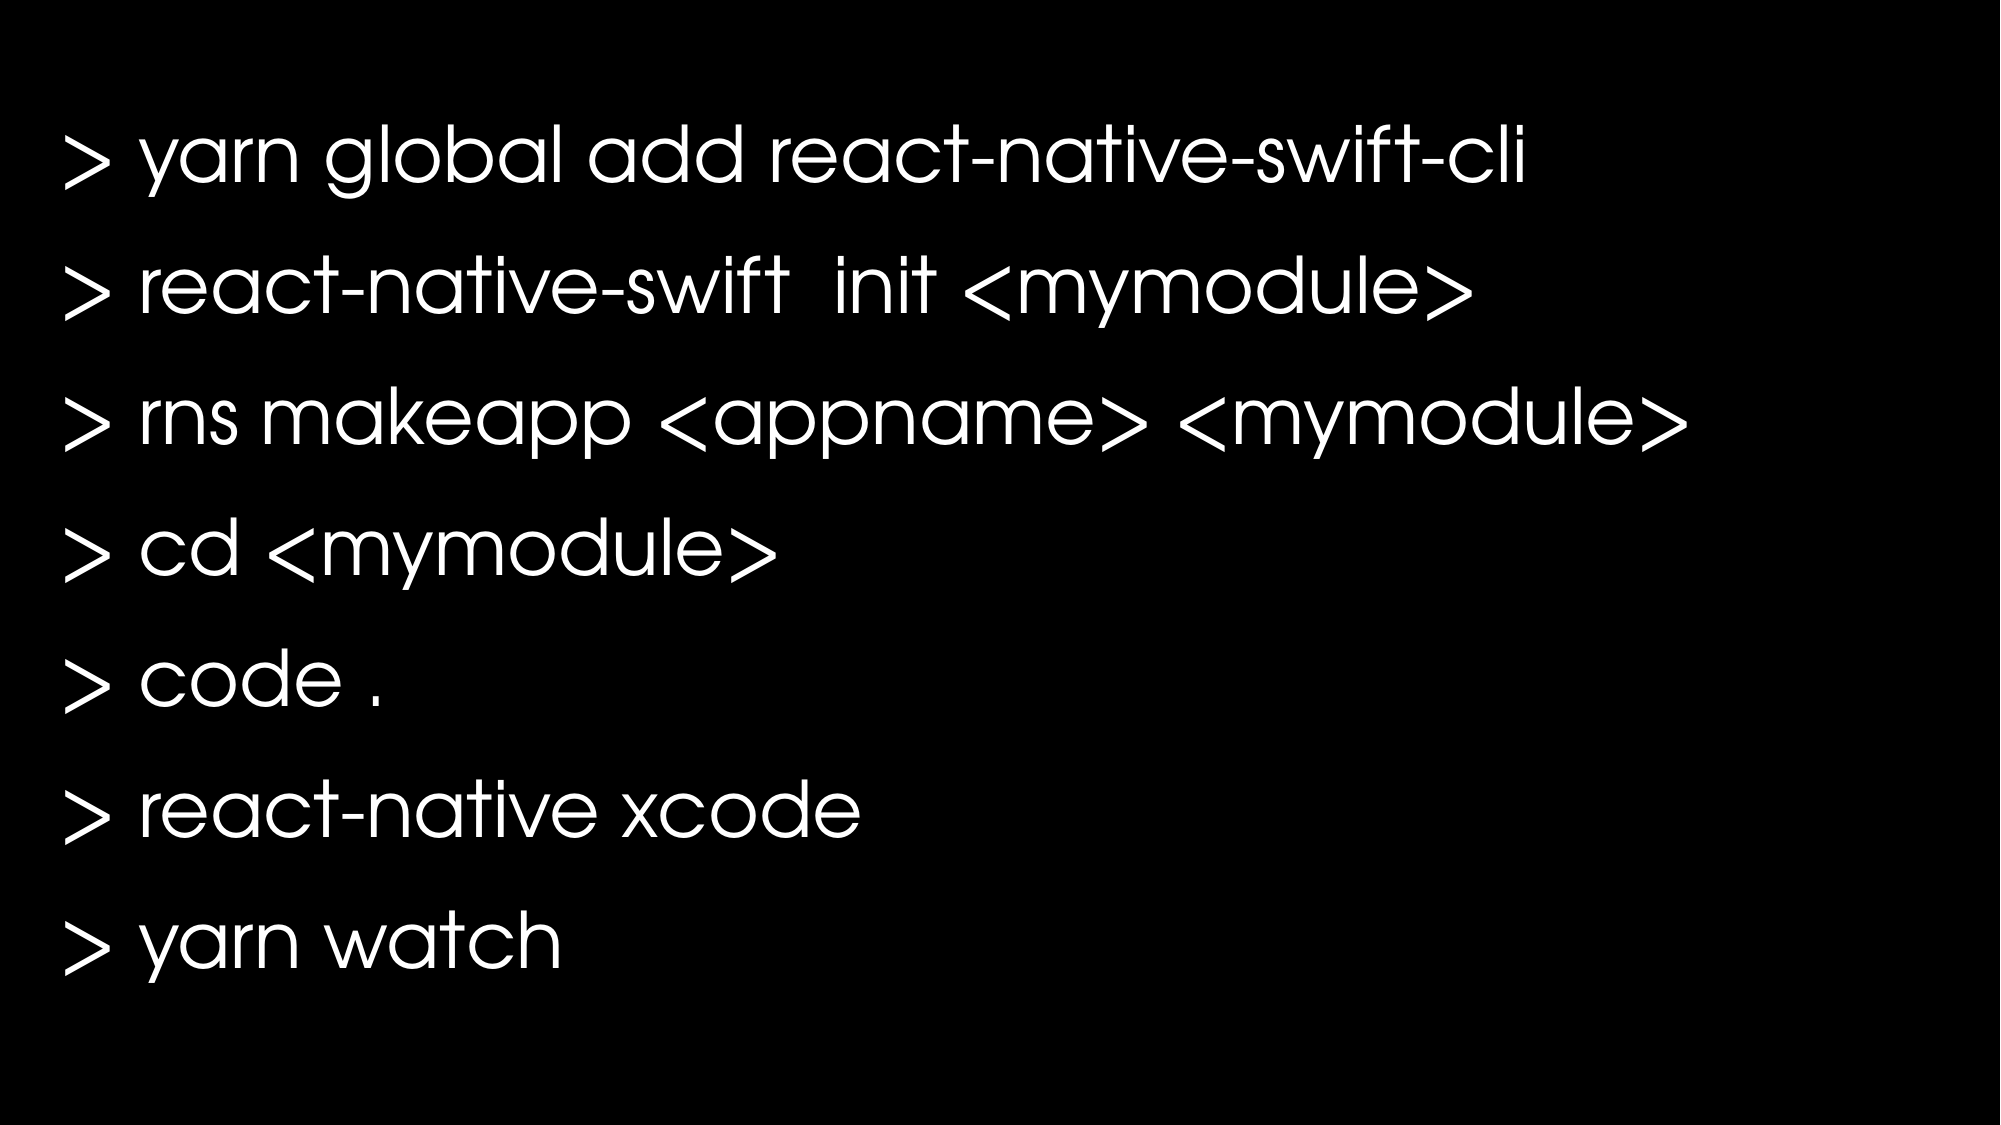

# > yarn global add react-native-swift-cli > react-native-swift  init <mymodule> > rns makeapp <appname> <mymodule> > cd <mymodule> > code . > react-native xcode > yarn watch